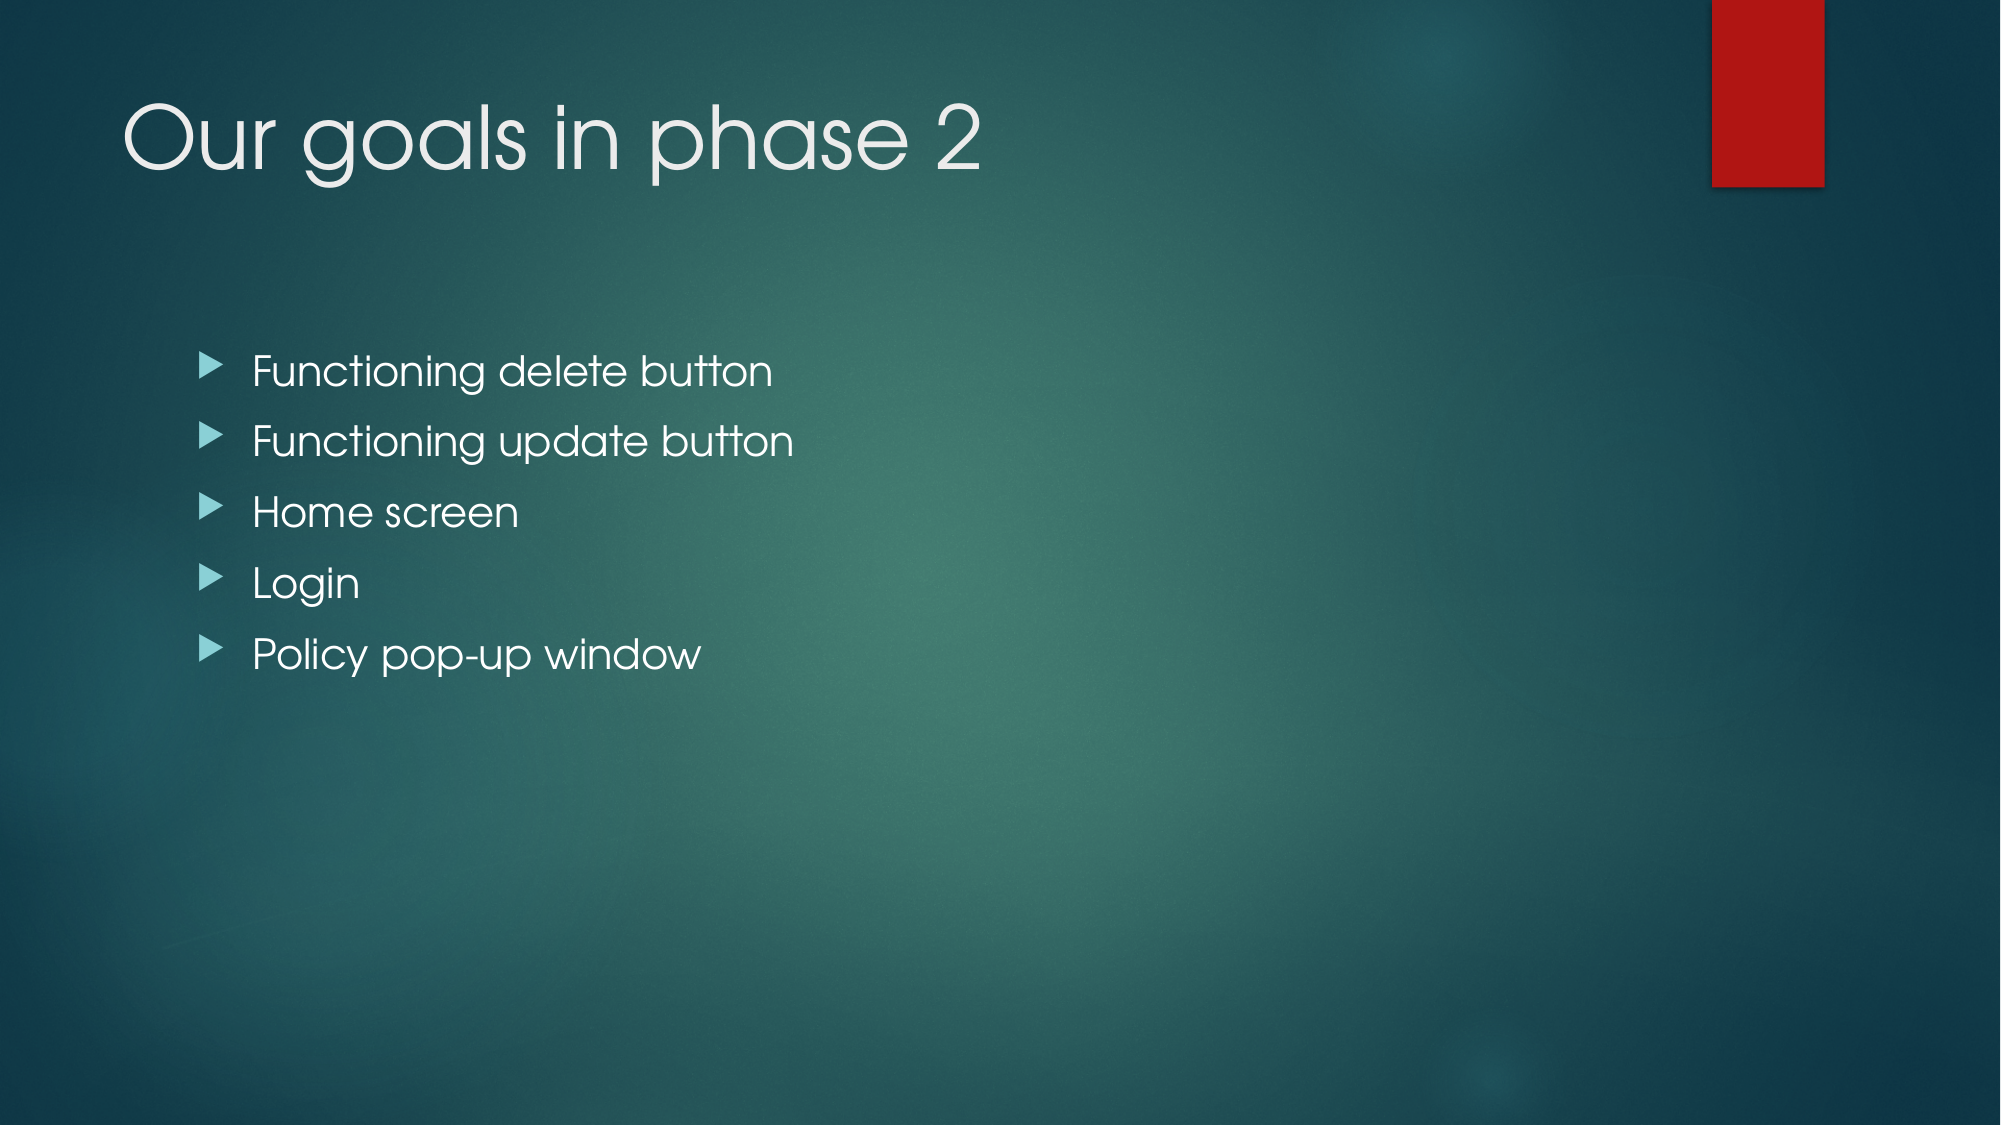

# Our goals in phase 2
Functioning delete button
Functioning update button
Home screen
Login
Policy pop-up window